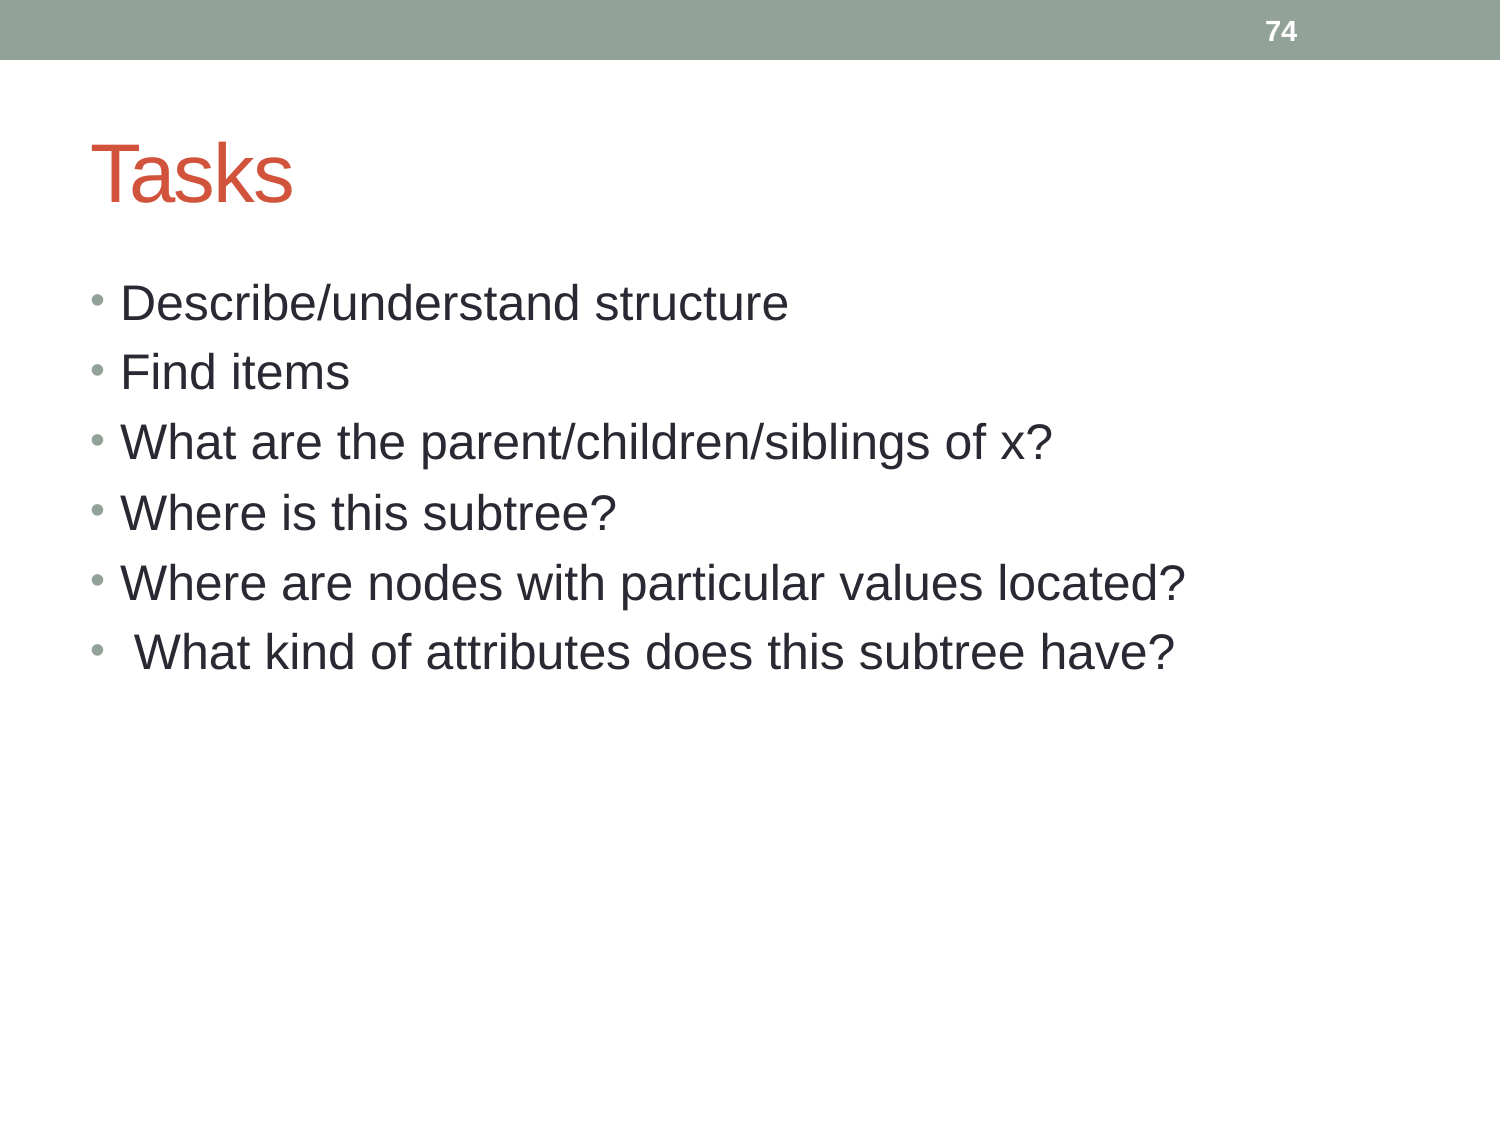

74
# Tasks
Describe/understand structure
Find items
What are the parent/children/siblings of x?
Where is this subtree?
Where are nodes with particular values located?
 What kind of attributes does this subtree have?